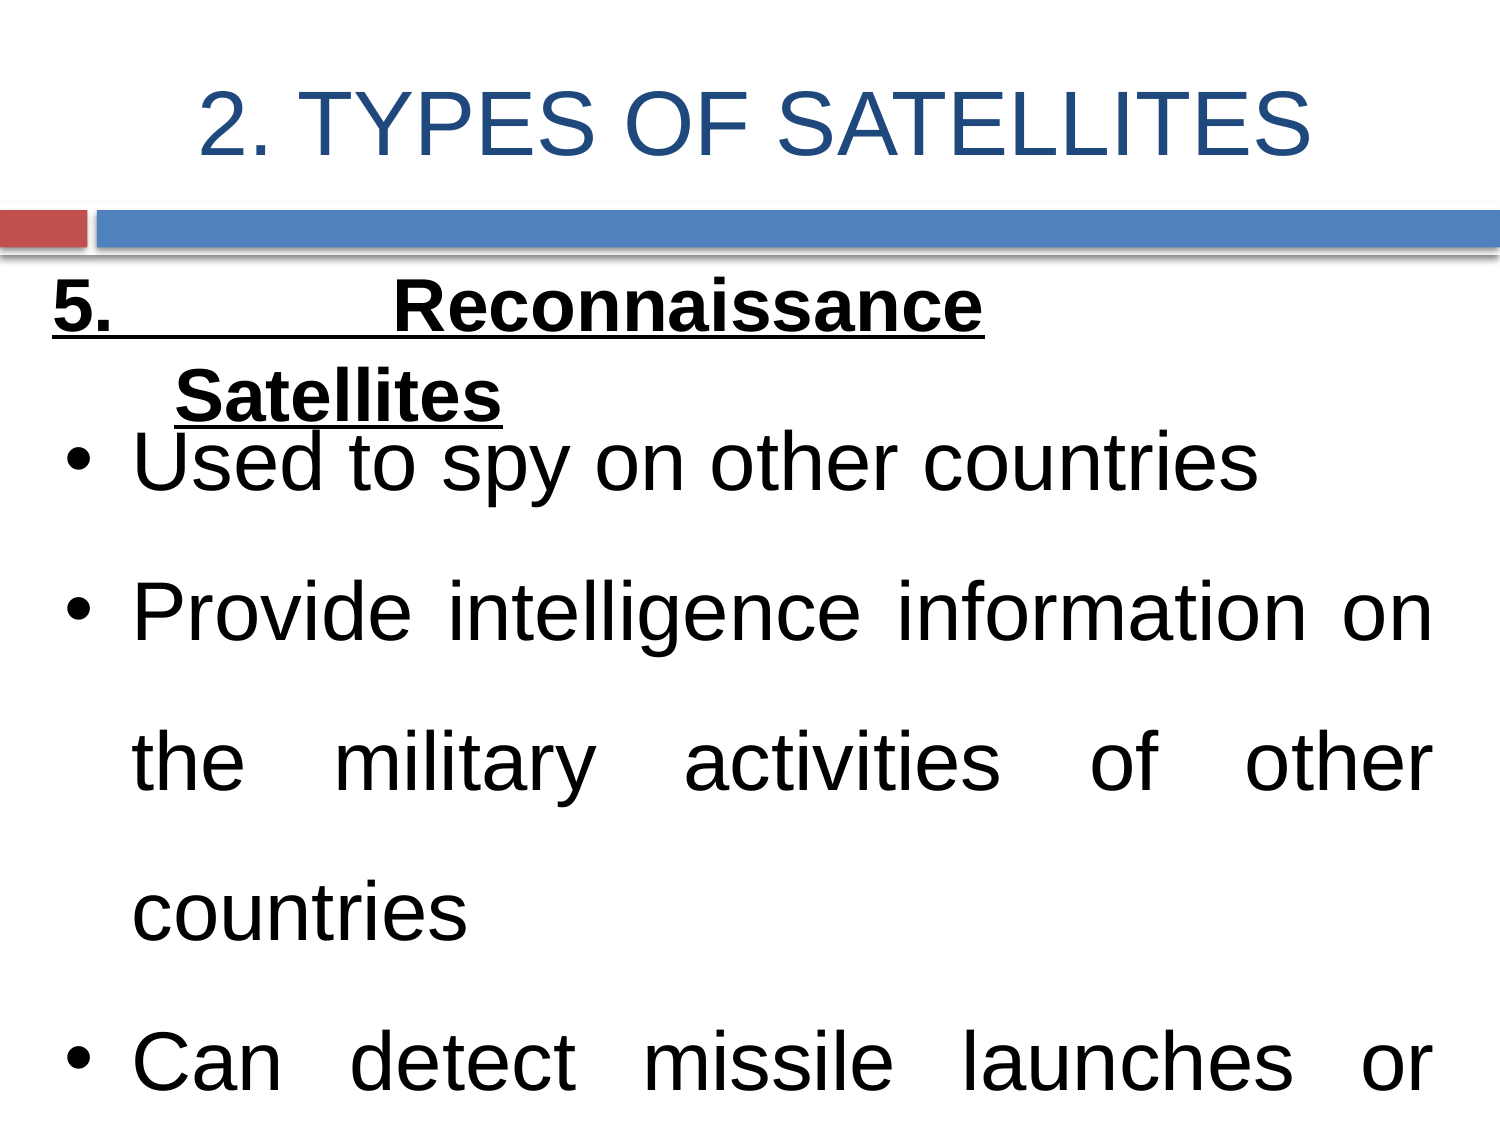

# 2. TYPES OF SATELLITES
5. Reconnaissance Satellites

Used to spy on other countries
Provide intelligence information on the military activities of other countries
Can detect missile launches or nuclear explosions in space